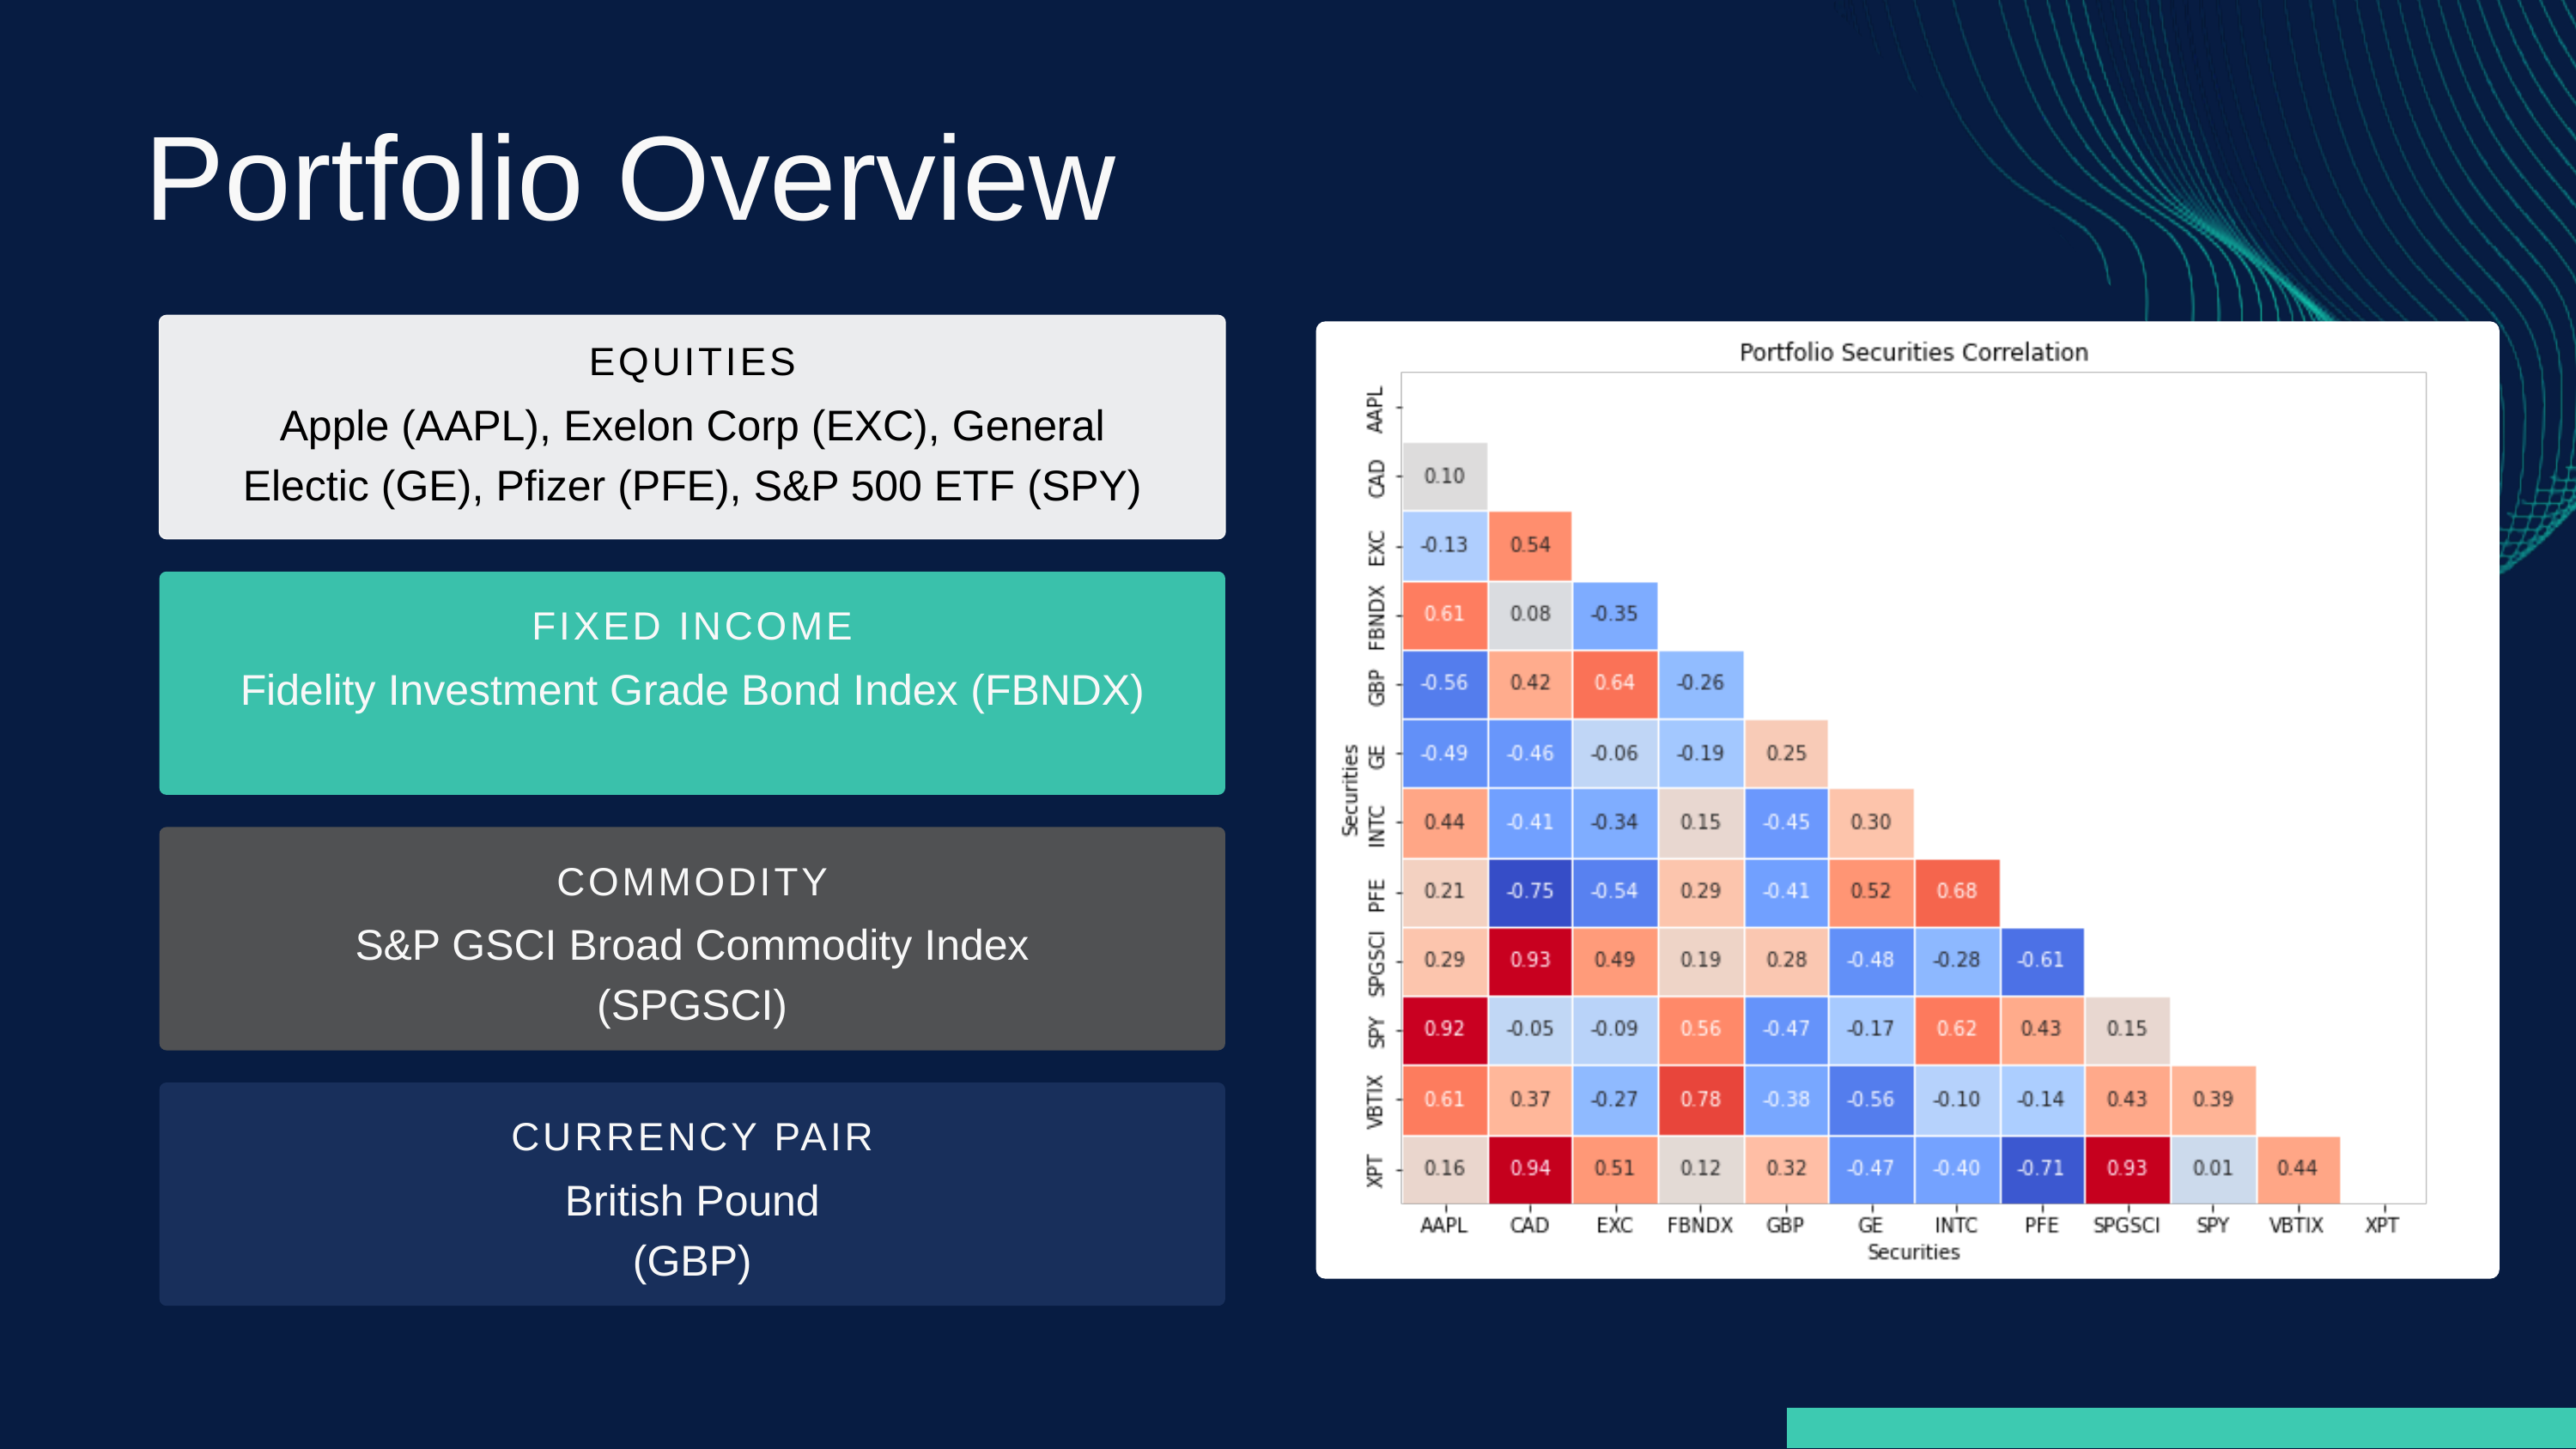

Portfolio Overview

EQUITIES
Apple (AAPL), Exelon Corp (EXC), General Electic (GE), Pfizer (PFE), S&P 500 ETF (SPY)

FIXED INCOME
Fidelity Investment Grade Bond Index (FBNDX)

COMMODITY
S&P GSCI Broad Commodity Index
(SPGSCI)

CURRENCY PAIR
British Pound
(GBP)